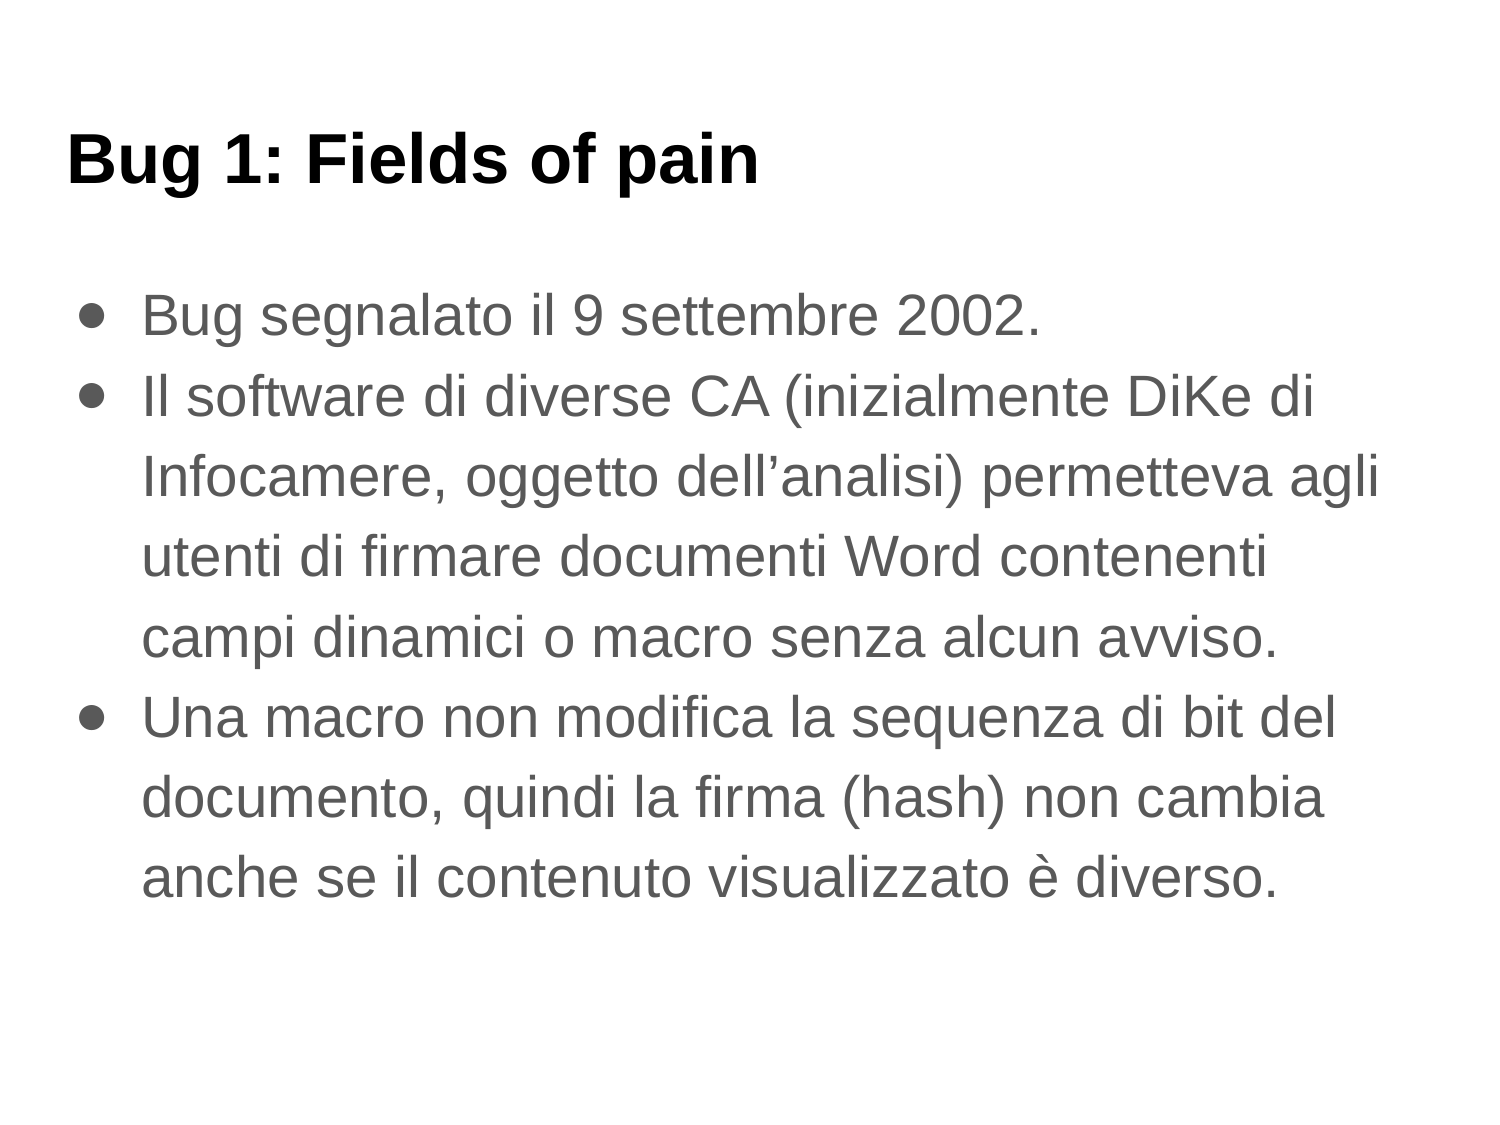

# Bug 1: Fields of pain
Bug segnalato il 9 settembre 2002.
Il software di diverse CA (inizialmente DiKe di Infocamere, oggetto dell’analisi) permetteva agli utenti di firmare documenti Word contenenti campi dinamici o macro senza alcun avviso.
Una macro non modifica la sequenza di bit del documento, quindi la firma (hash) non cambia anche se il contenuto visualizzato è diverso.